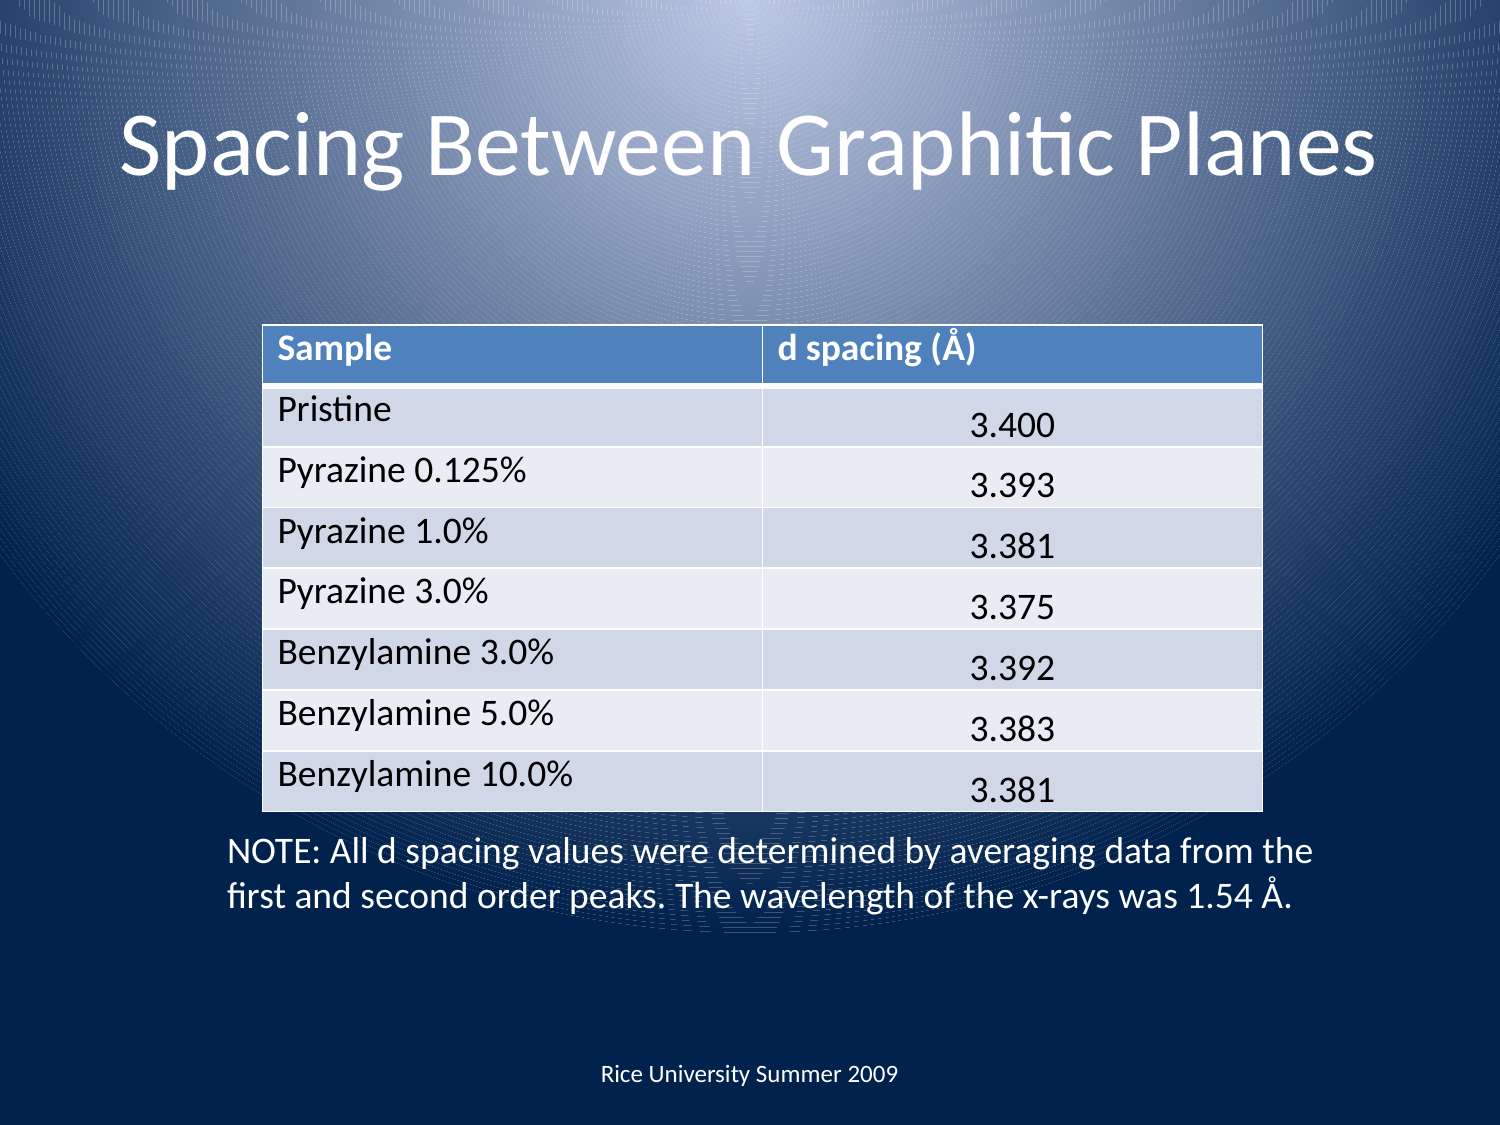

# Spacing Between Graphitic Planes
| Sample | d spacing (Å) |
| --- | --- |
| Pristine | 3.400 |
| Pyrazine 0.125% | 3.393 |
| Pyrazine 1.0% | 3.381 |
| Pyrazine 3.0% | 3.375 |
| Benzylamine 3.0% | 3.392 |
| Benzylamine 5.0% | 3.383 |
| Benzylamine 10.0% | 3.381 |
NOTE: All d spacing values were determined by averaging data from the first and second order peaks. The wavelength of the x-rays was 1.54 Å.
Rice University Summer 2009